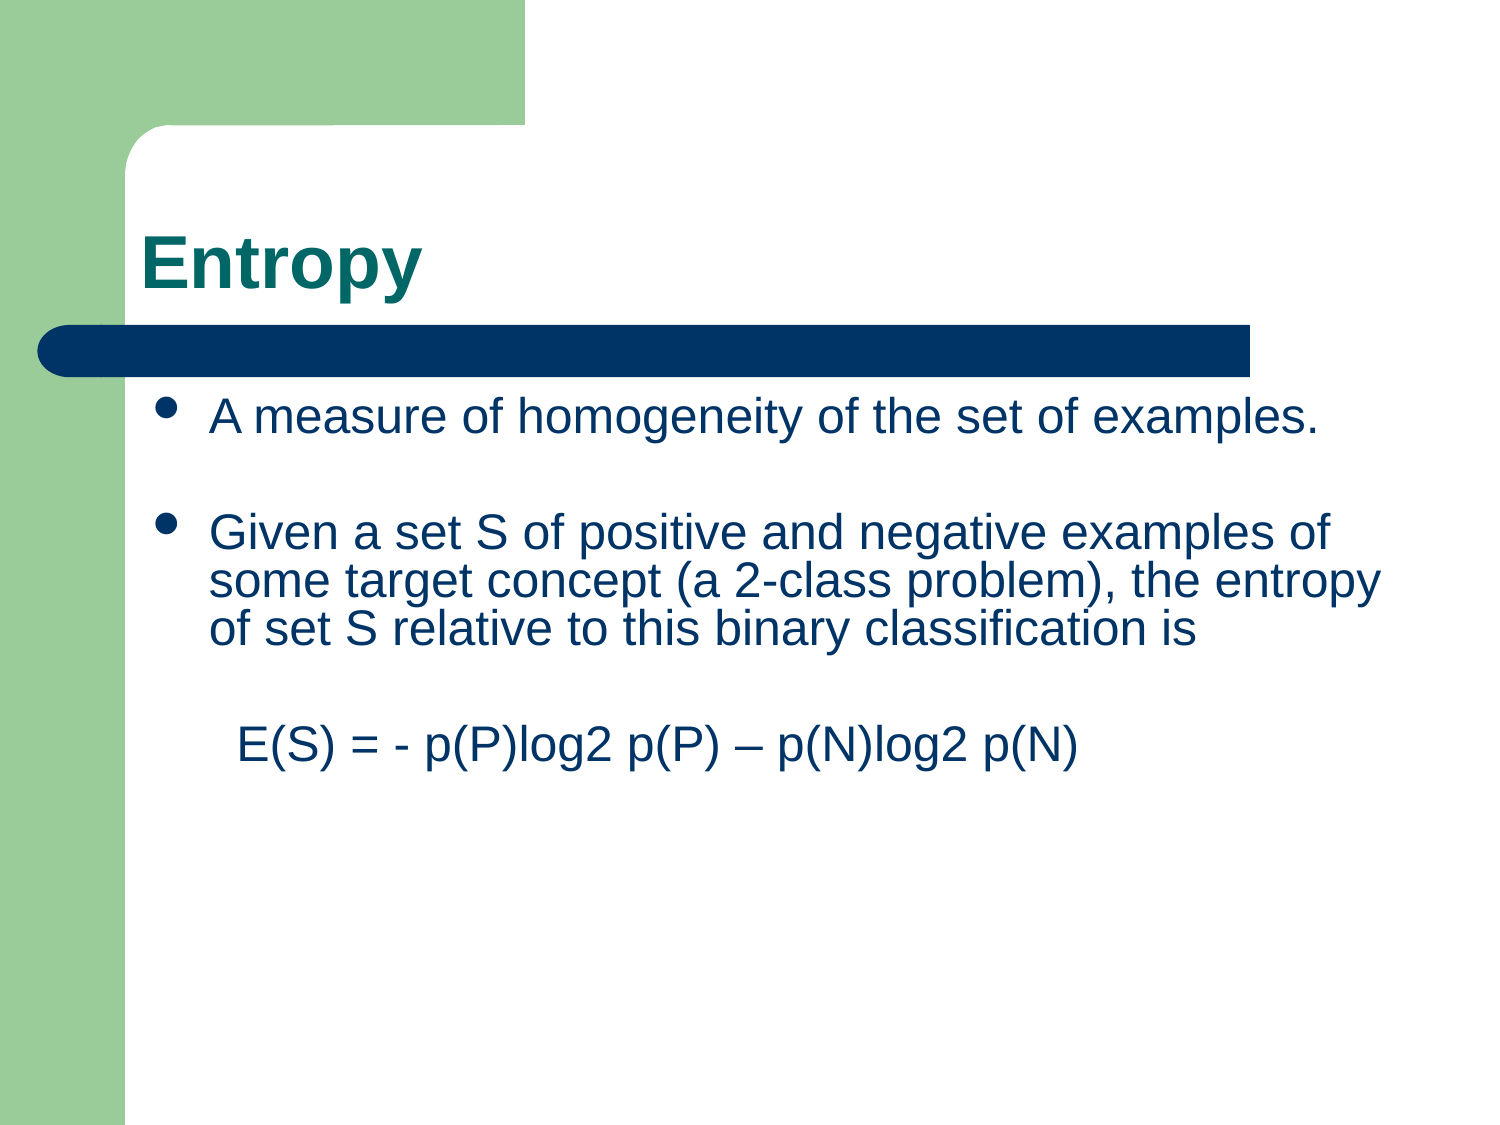

# Entropy
A measure of homogeneity of the set of examples.

Given a set S of positive and negative examples of some target concept (a 2-class problem), the entropy of set S relative to this binary classification is

      E(S) = - p(P)log2 p(P) – p(N)log2 p(N)